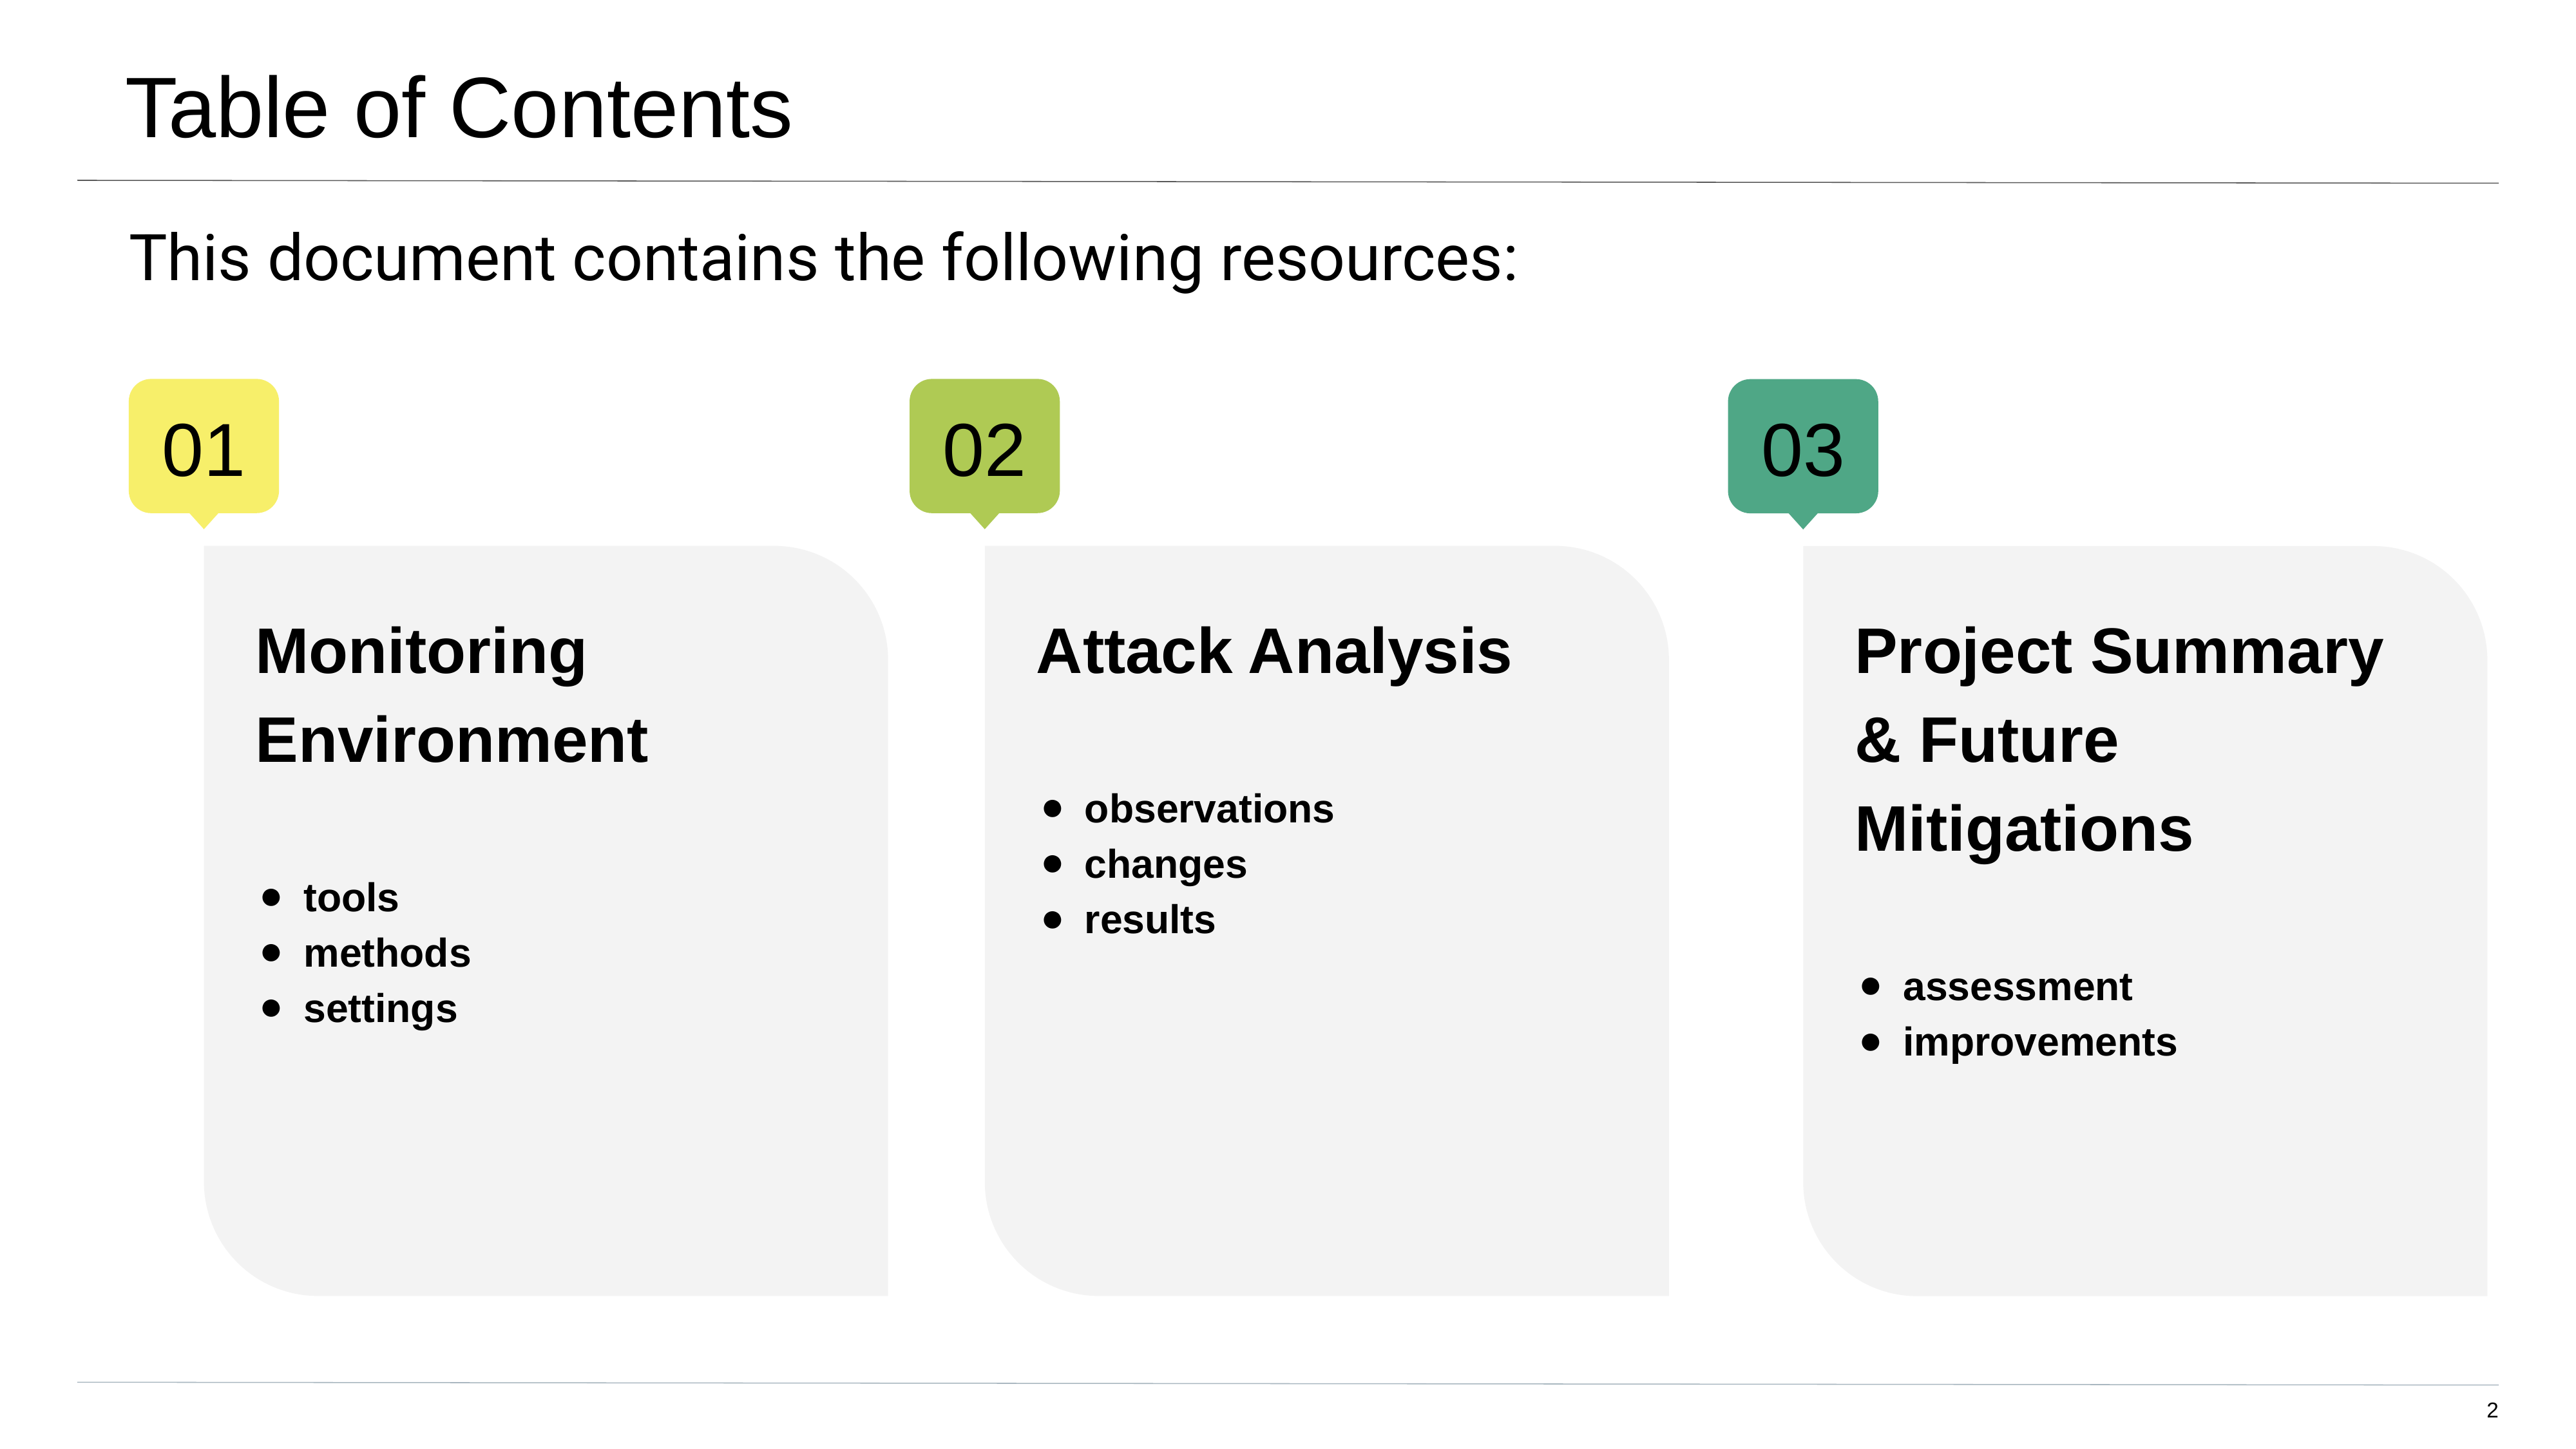

# Table of Contents
This document contains the following resources:
Monitoring Environment

tools
methods
settings

Attack Analysis

observations
changes
results
Project Summary & Future Mitigations

assessment
improvements

2